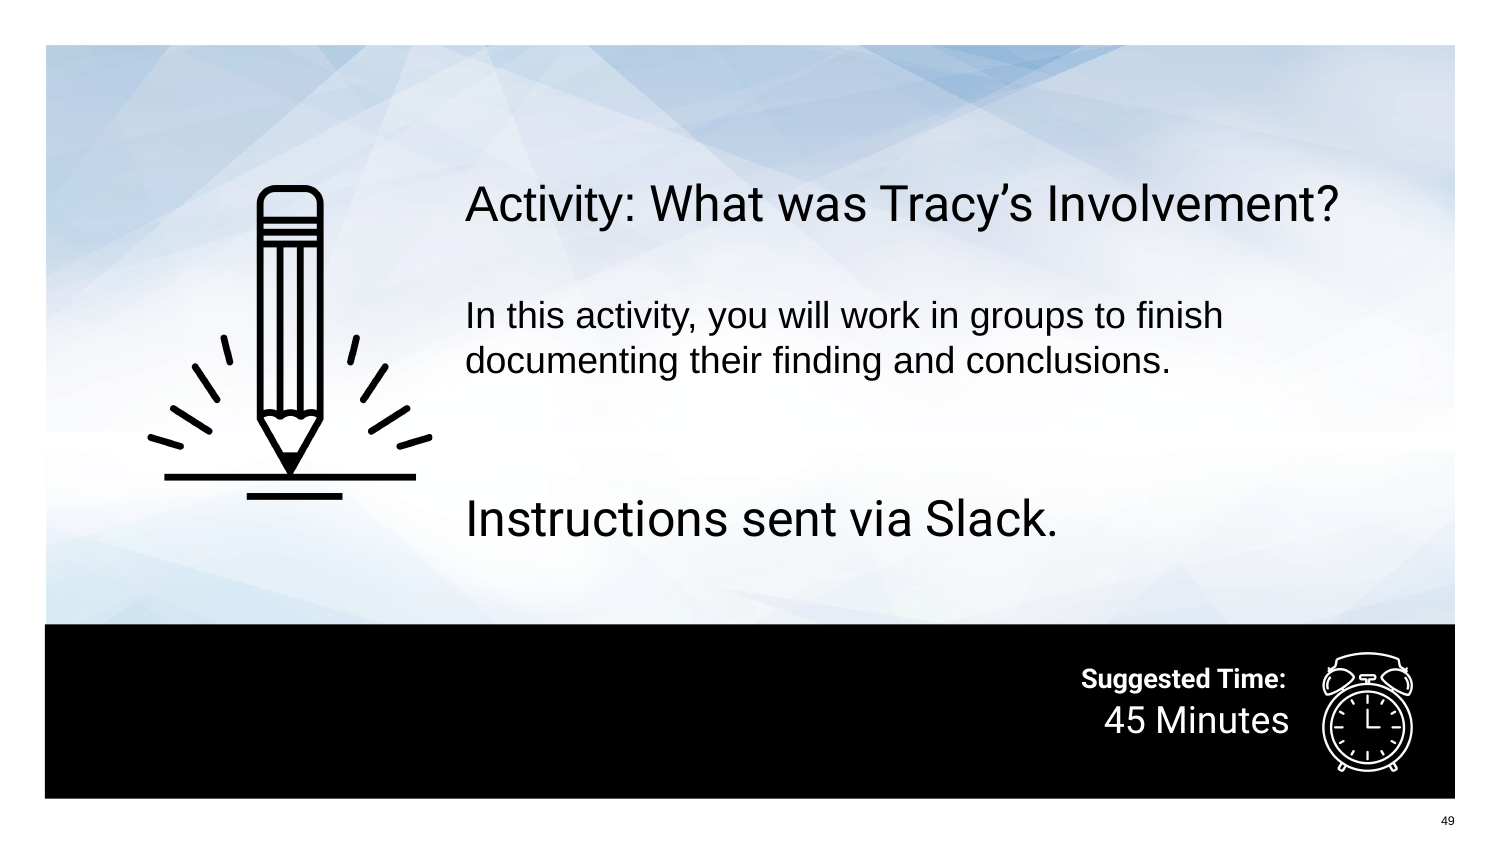

Activity: What was Tracy’s Involvement?

In this activity, you will work in groups to finish documenting their finding and conclusions.

Instructions sent via Slack.
# 45 Minutes

49